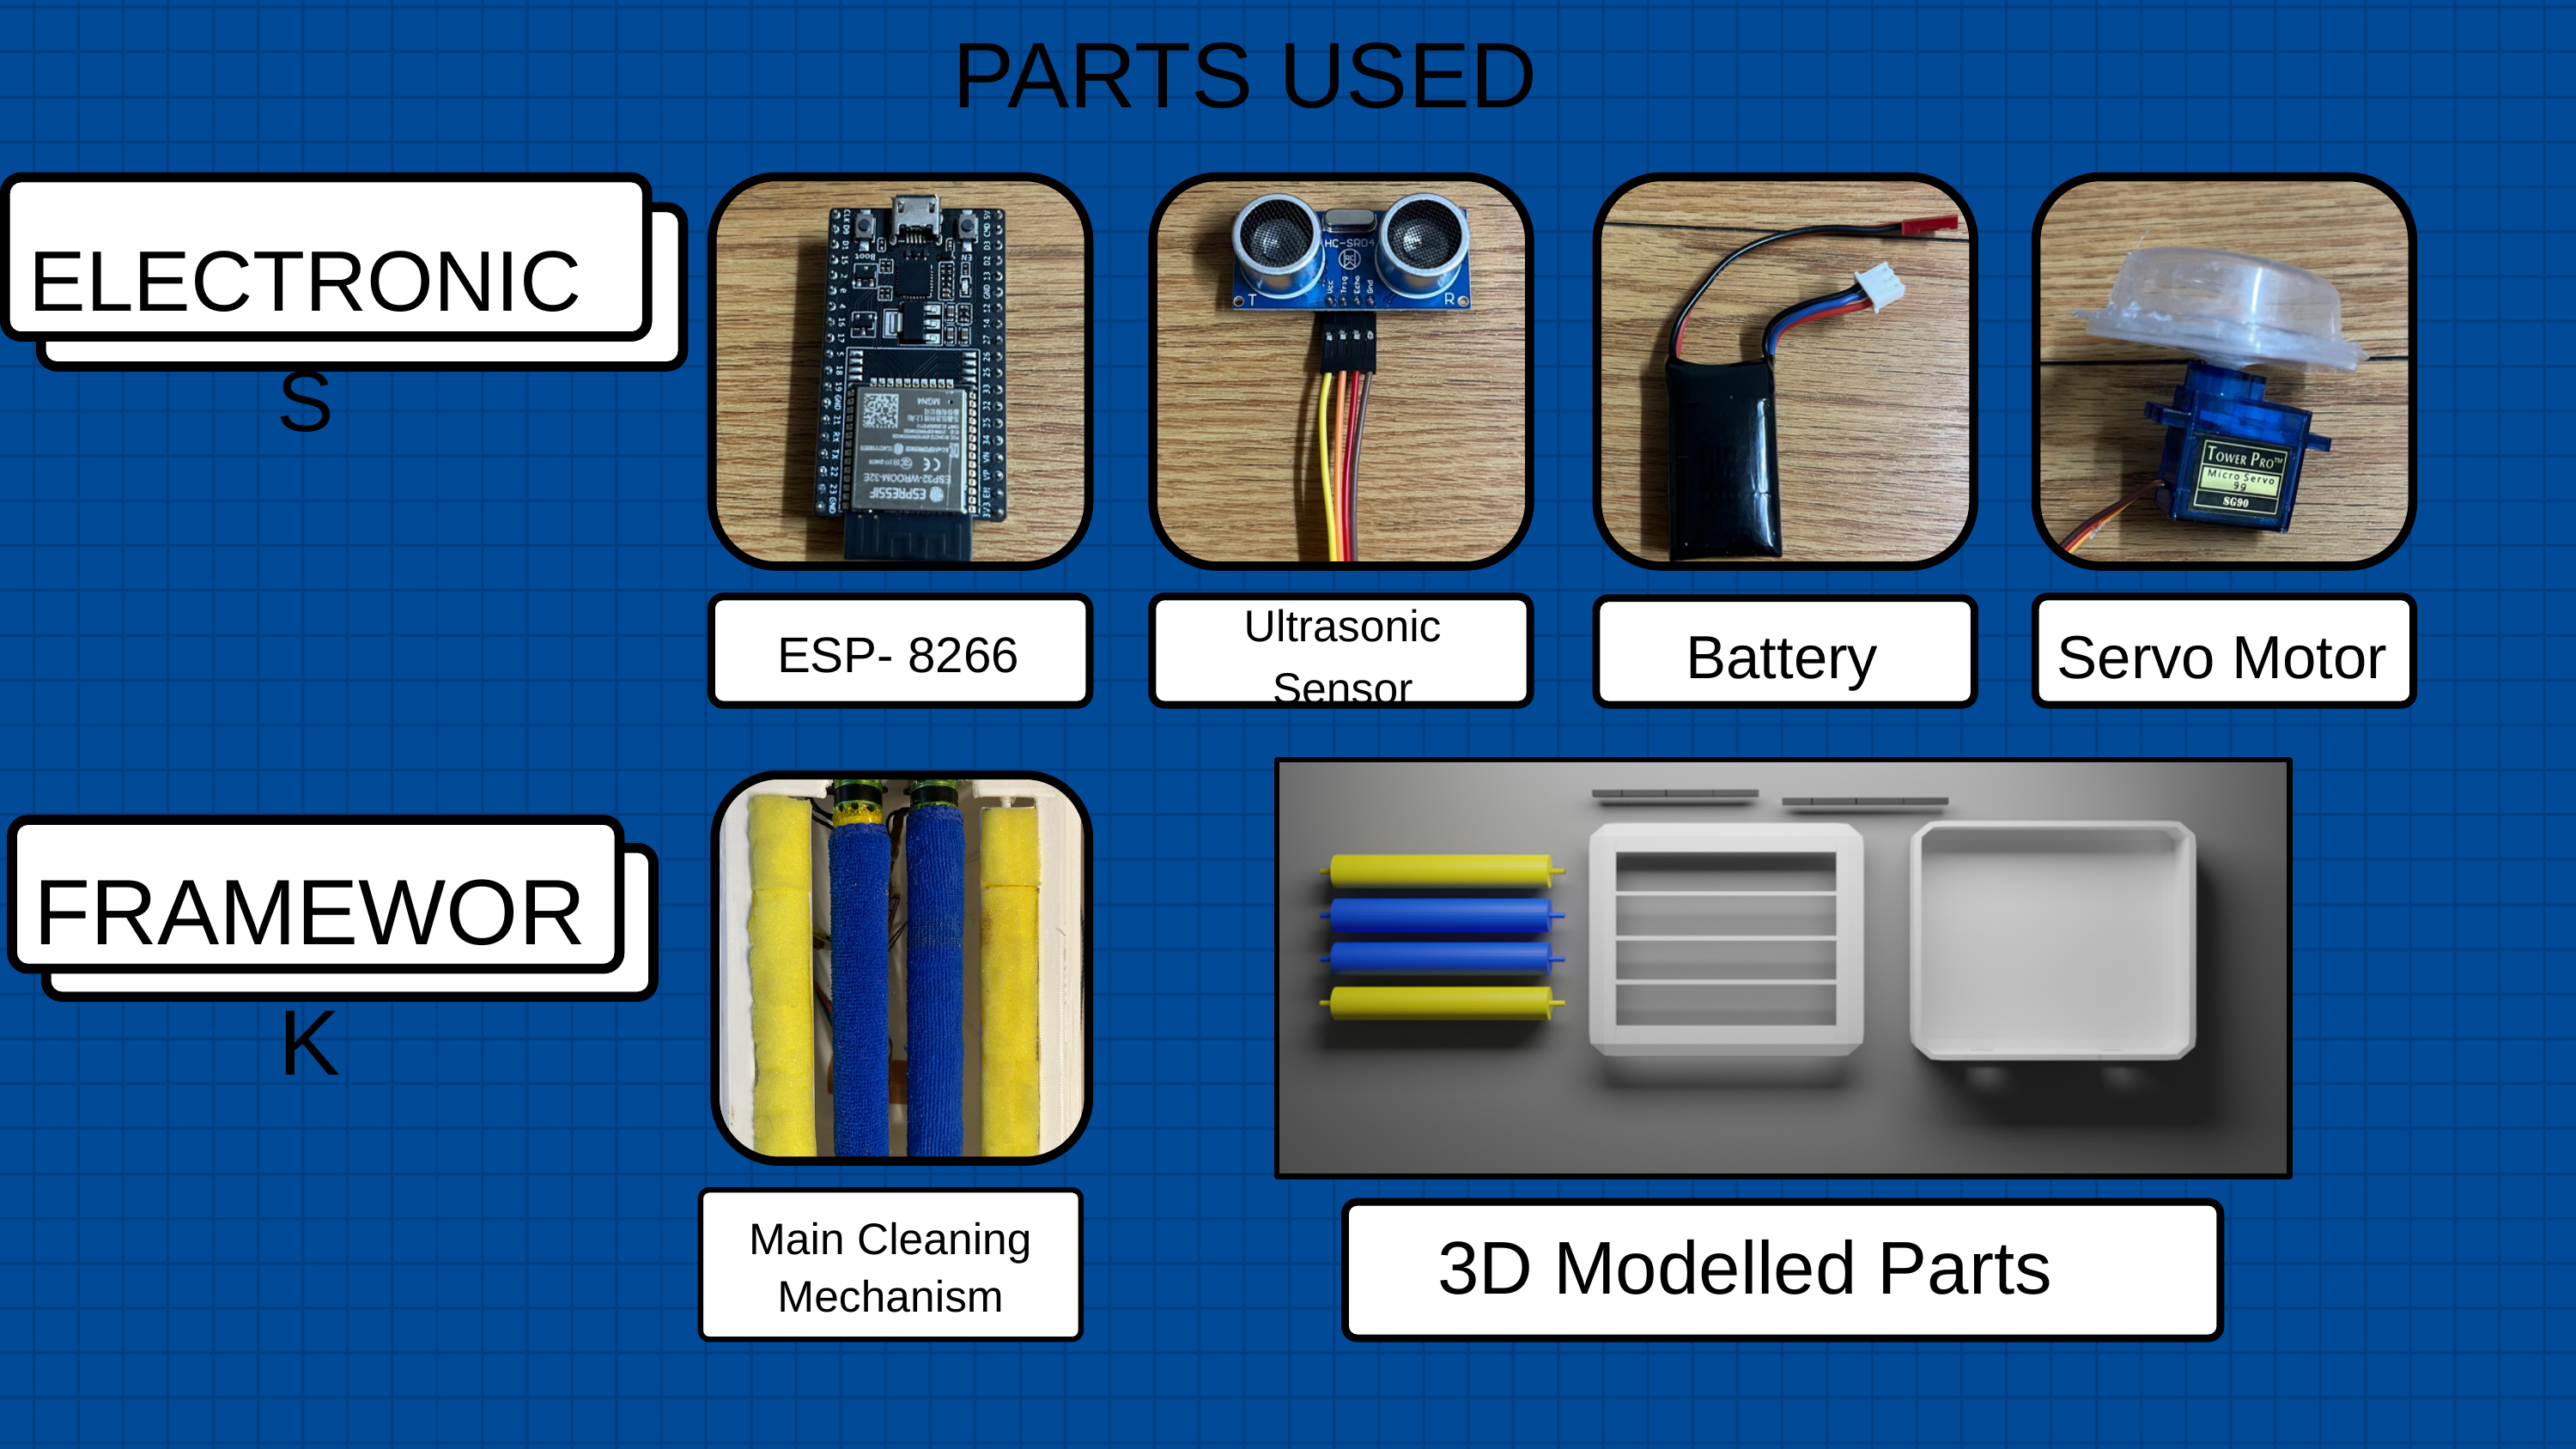

PARTS USED

ELECTRONICS
Ultrasonic Sensor

Battery
Servo Motor
ESP- 8266

FRAMEWORK

3D Modelled Parts
Main Cleaning Mechanism